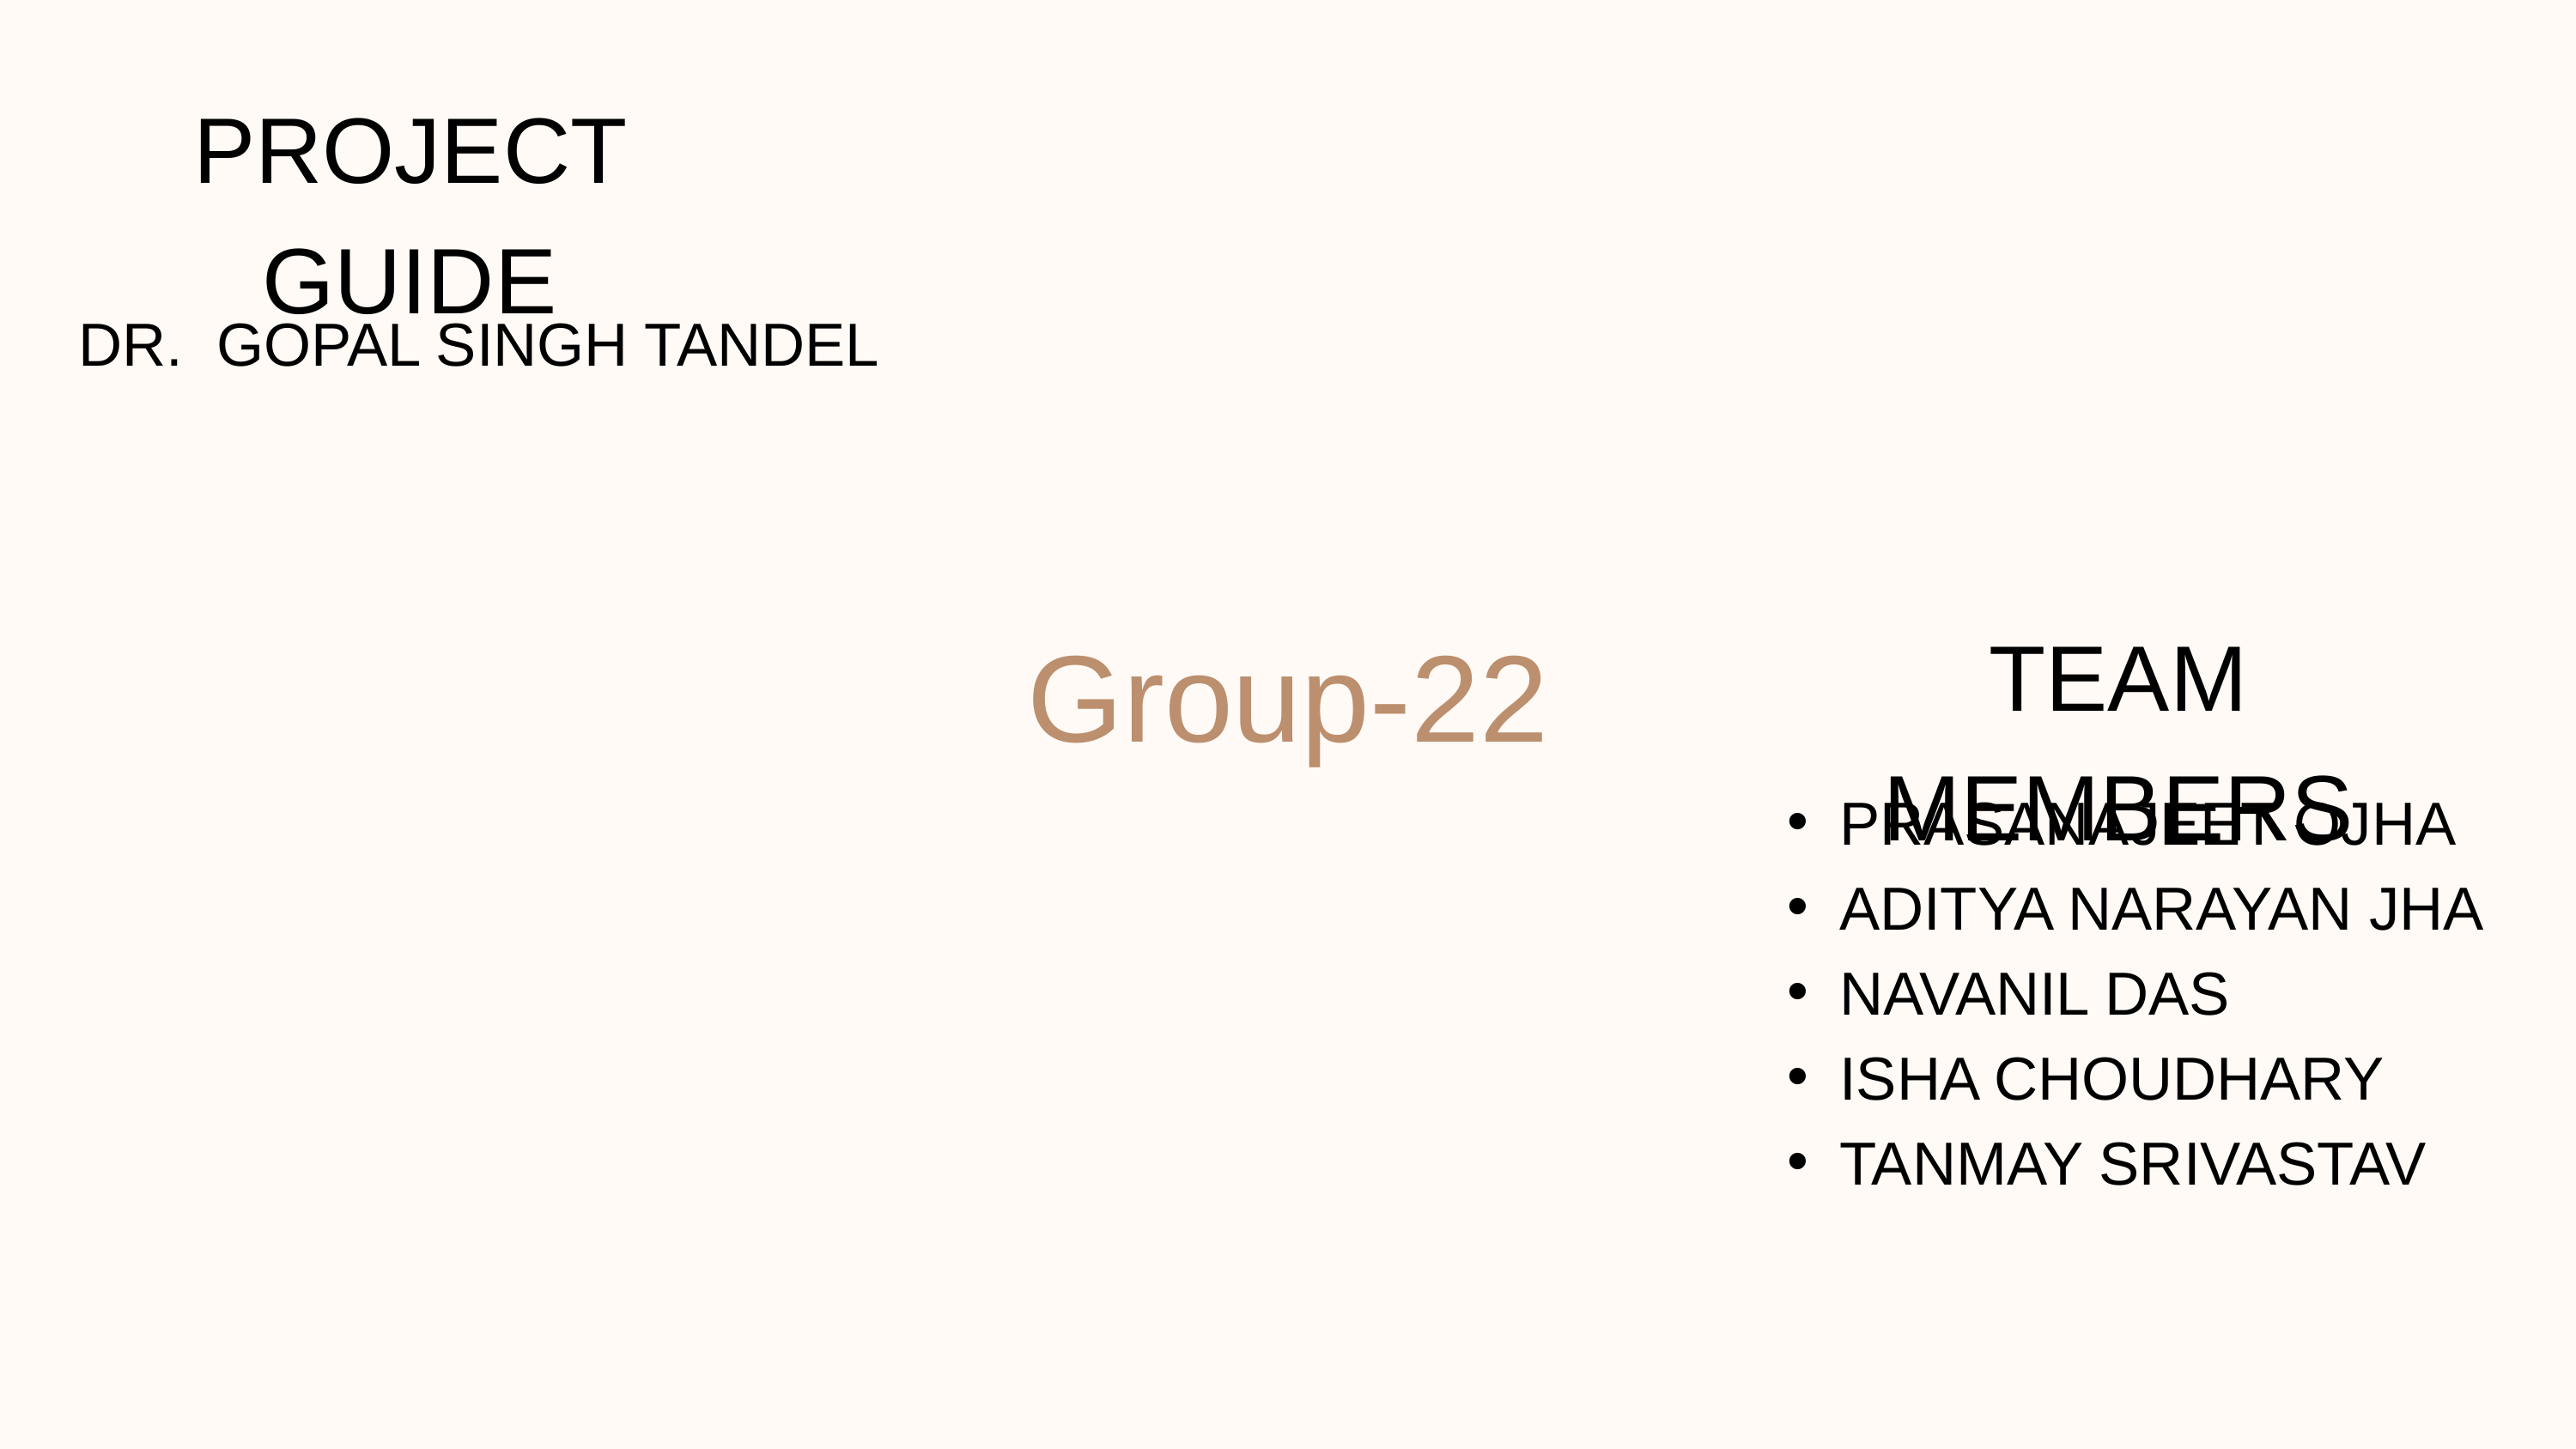

PROJECT GUIDE
DR.  GOPAL SINGH TANDEL
Group-22
TEAM MEMBERS
PRASANAJEET OJHA
ADITYA NARAYAN JHA
NAVANIL DAS
ISHA CHOUDHARY
TANMAY SRIVASTAV